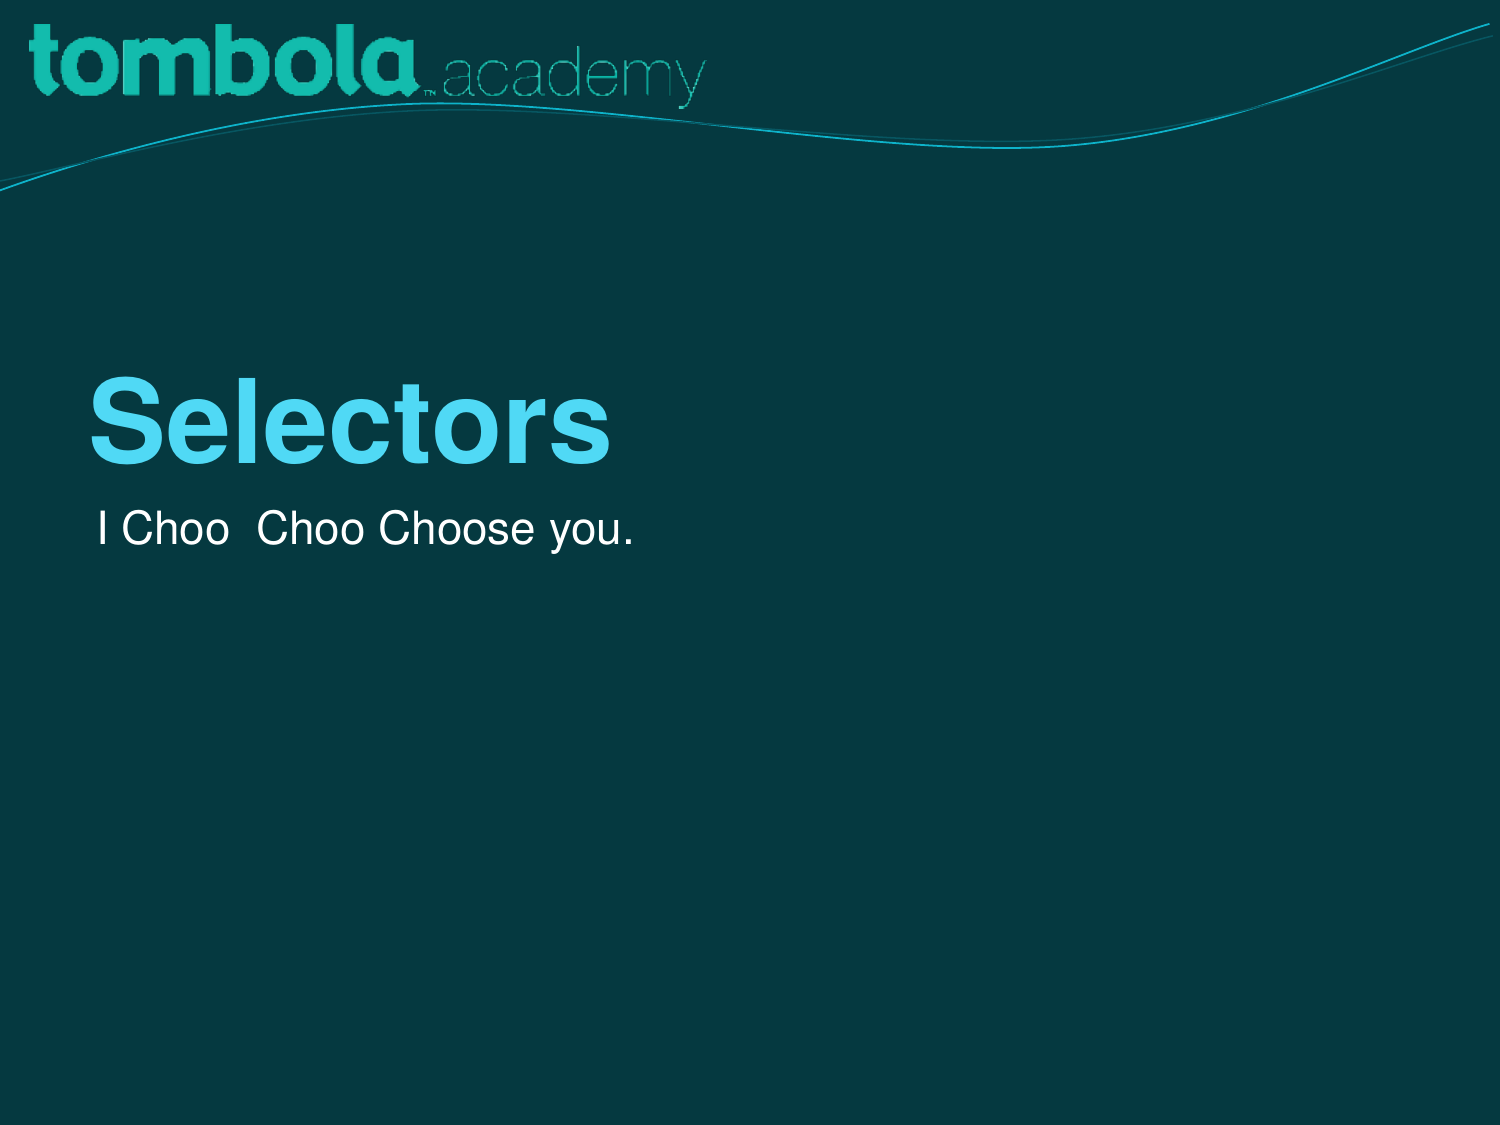

# Selectors
I Choo  Choo Choose you.